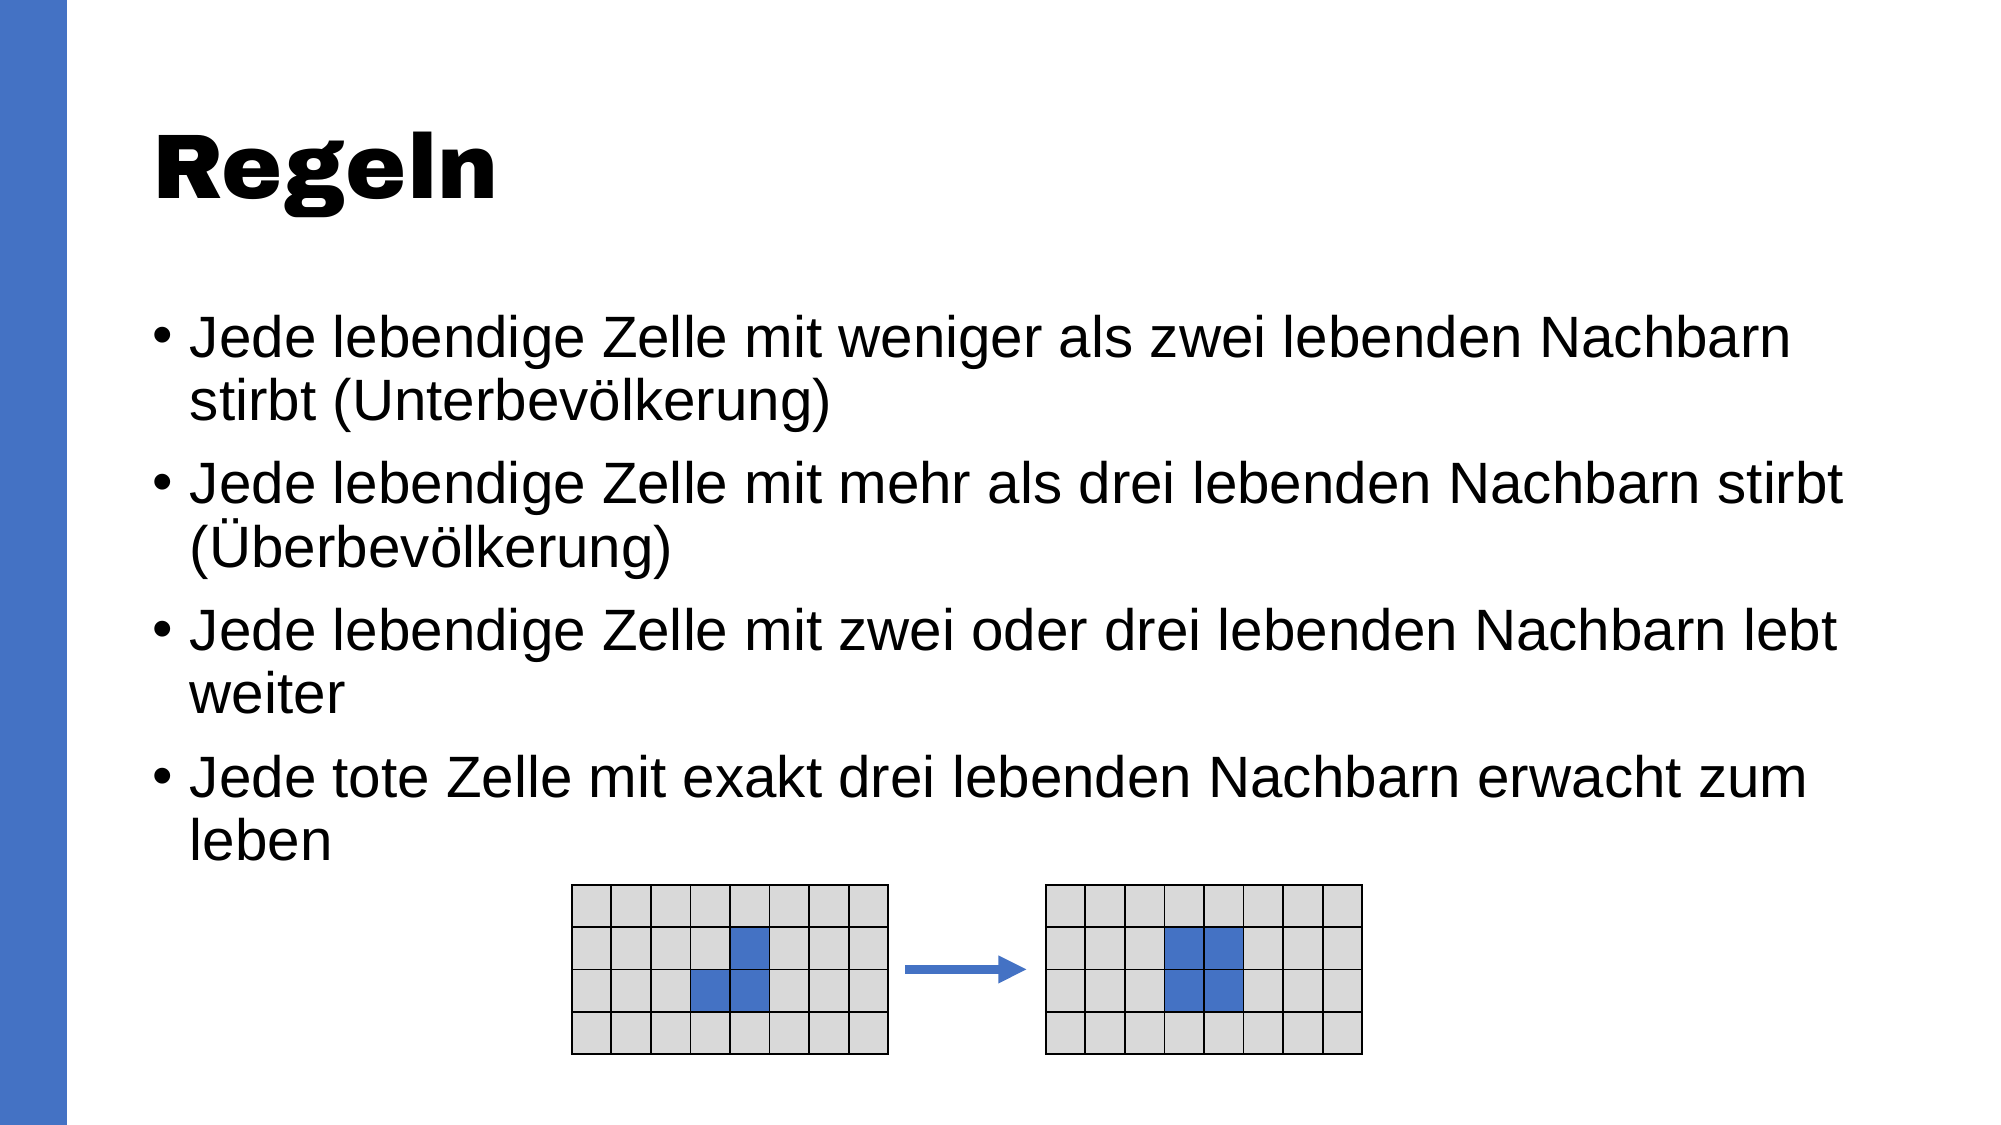

# Regeln
Jede lebendige Zelle mit weniger als zwei lebenden Nachbarn stirbt (Unterbevölkerung)
Jede lebendige Zelle mit mehr als drei lebenden Nachbarn stirbt (Überbevölkerung)
Jede lebendige Zelle mit zwei oder drei lebenden Nachbarn lebt weiter
Jede tote Zelle mit exakt drei lebenden Nachbarn erwacht zum leben
|  |  |  |  |  |  |  |  |
| --- | --- | --- | --- | --- | --- | --- | --- |
|  |  |  |  |  |  |  |  |
|  |  |  |  |  |  |  |  |
|  |  |  |  |  |  |  |  |
|  |  |  |  |  |  |  |  |
| --- | --- | --- | --- | --- | --- | --- | --- |
|  |  |  |  |  |  |  |  |
|  |  |  |  |  |  |  |  |
|  |  |  |  |  |  |  |  |